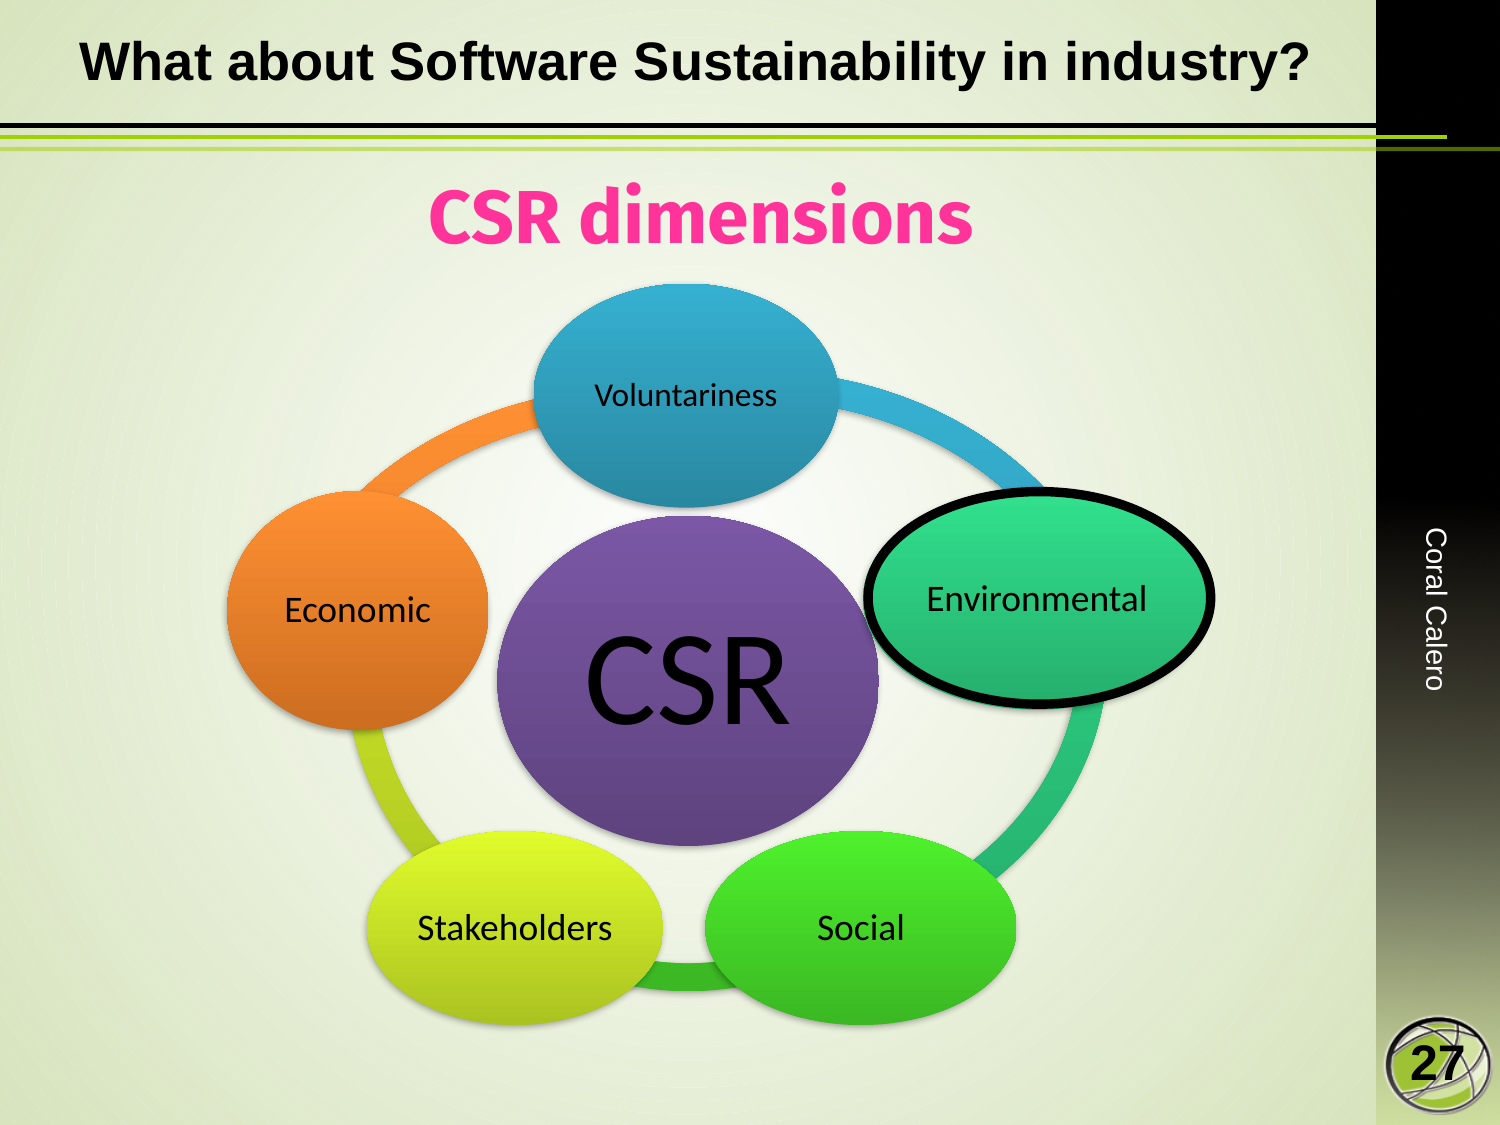

# What about Software Sustainability in industry?
CSR dimensions
CSR
Voluntariness
Environmental
Social
Stakeholders
Economic

Coral Calero
27